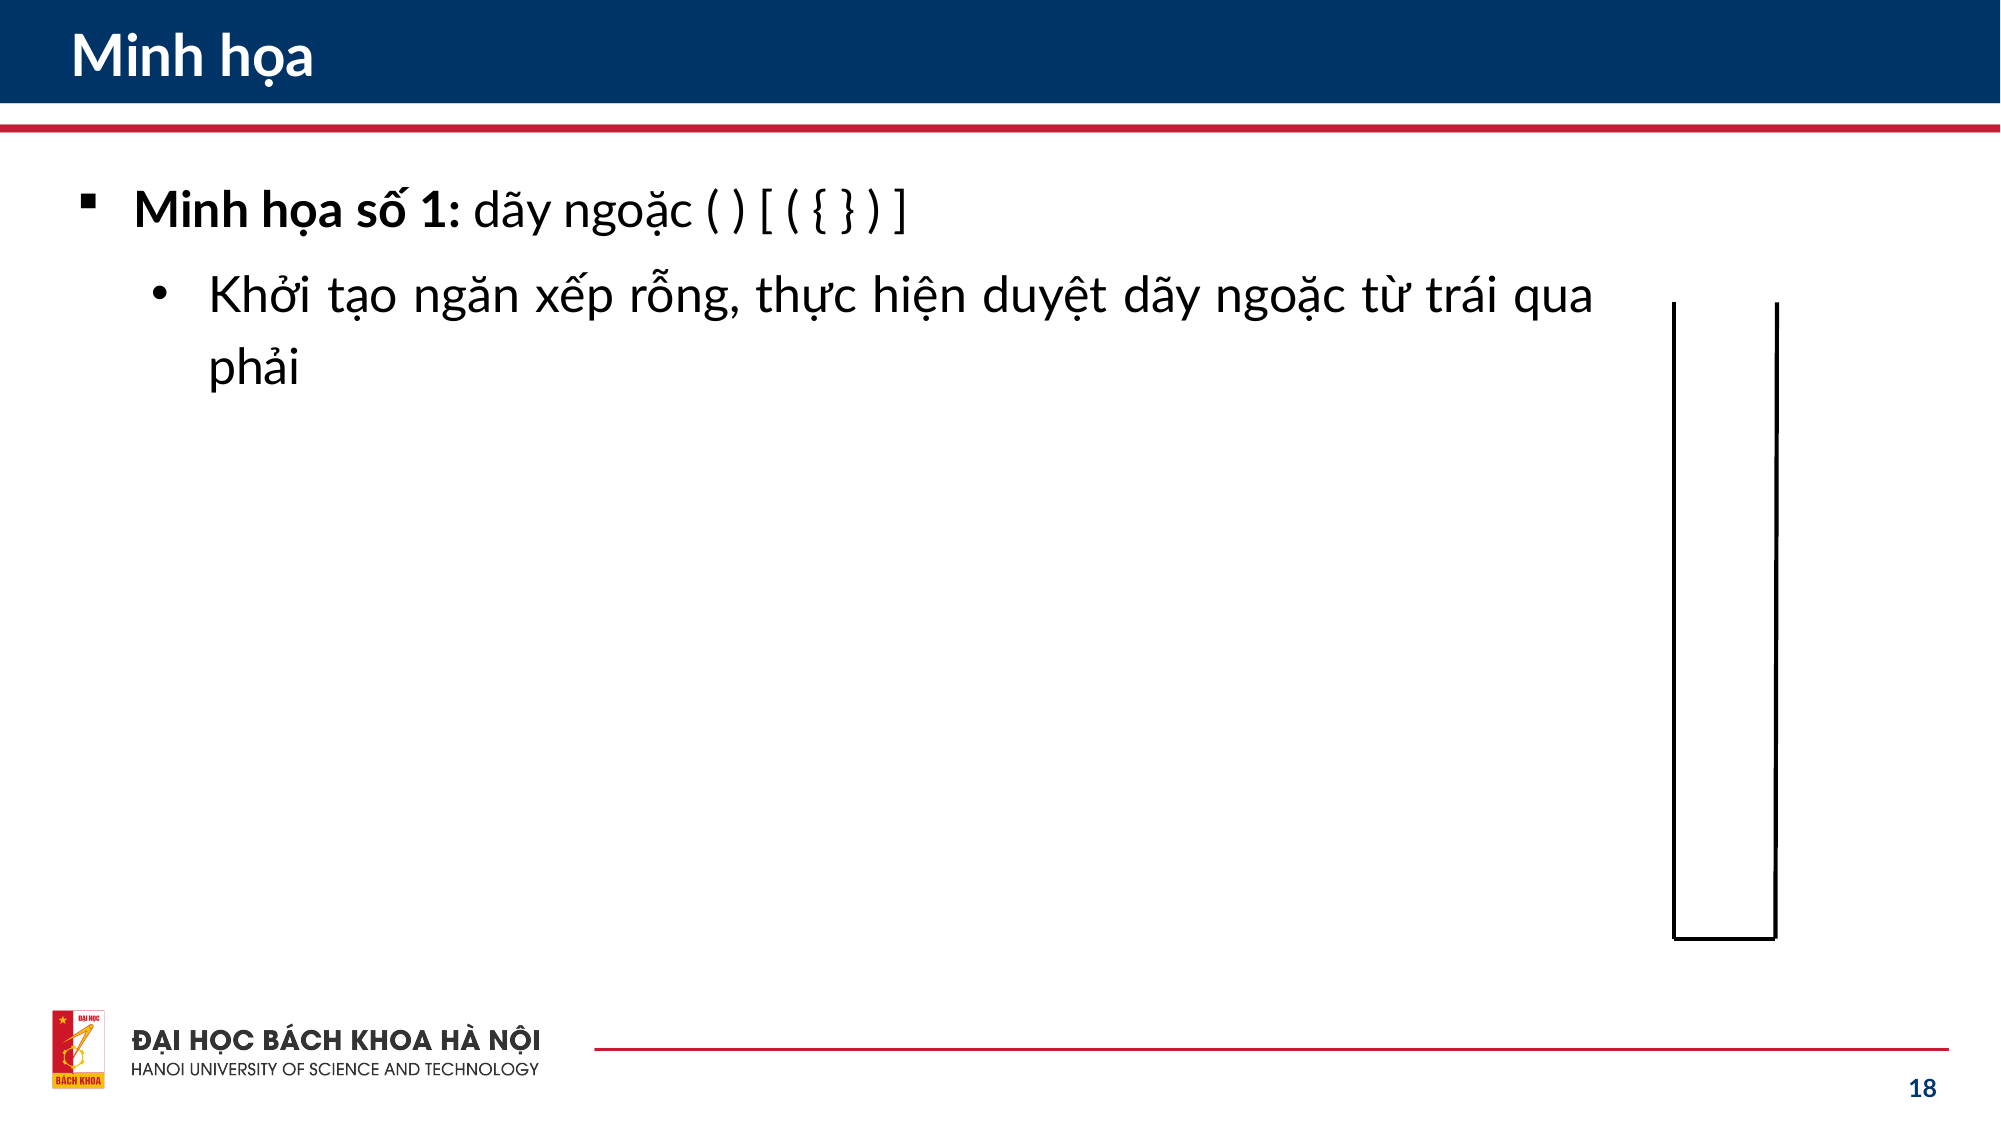

# Minh họa
Minh họa số 1: dãy ngoặc ( ) [ ( { } ) ]
Khởi tạo ngăn xếp rỗng, thực hiện duyệt dãy ngoặc từ trái qua phải

18